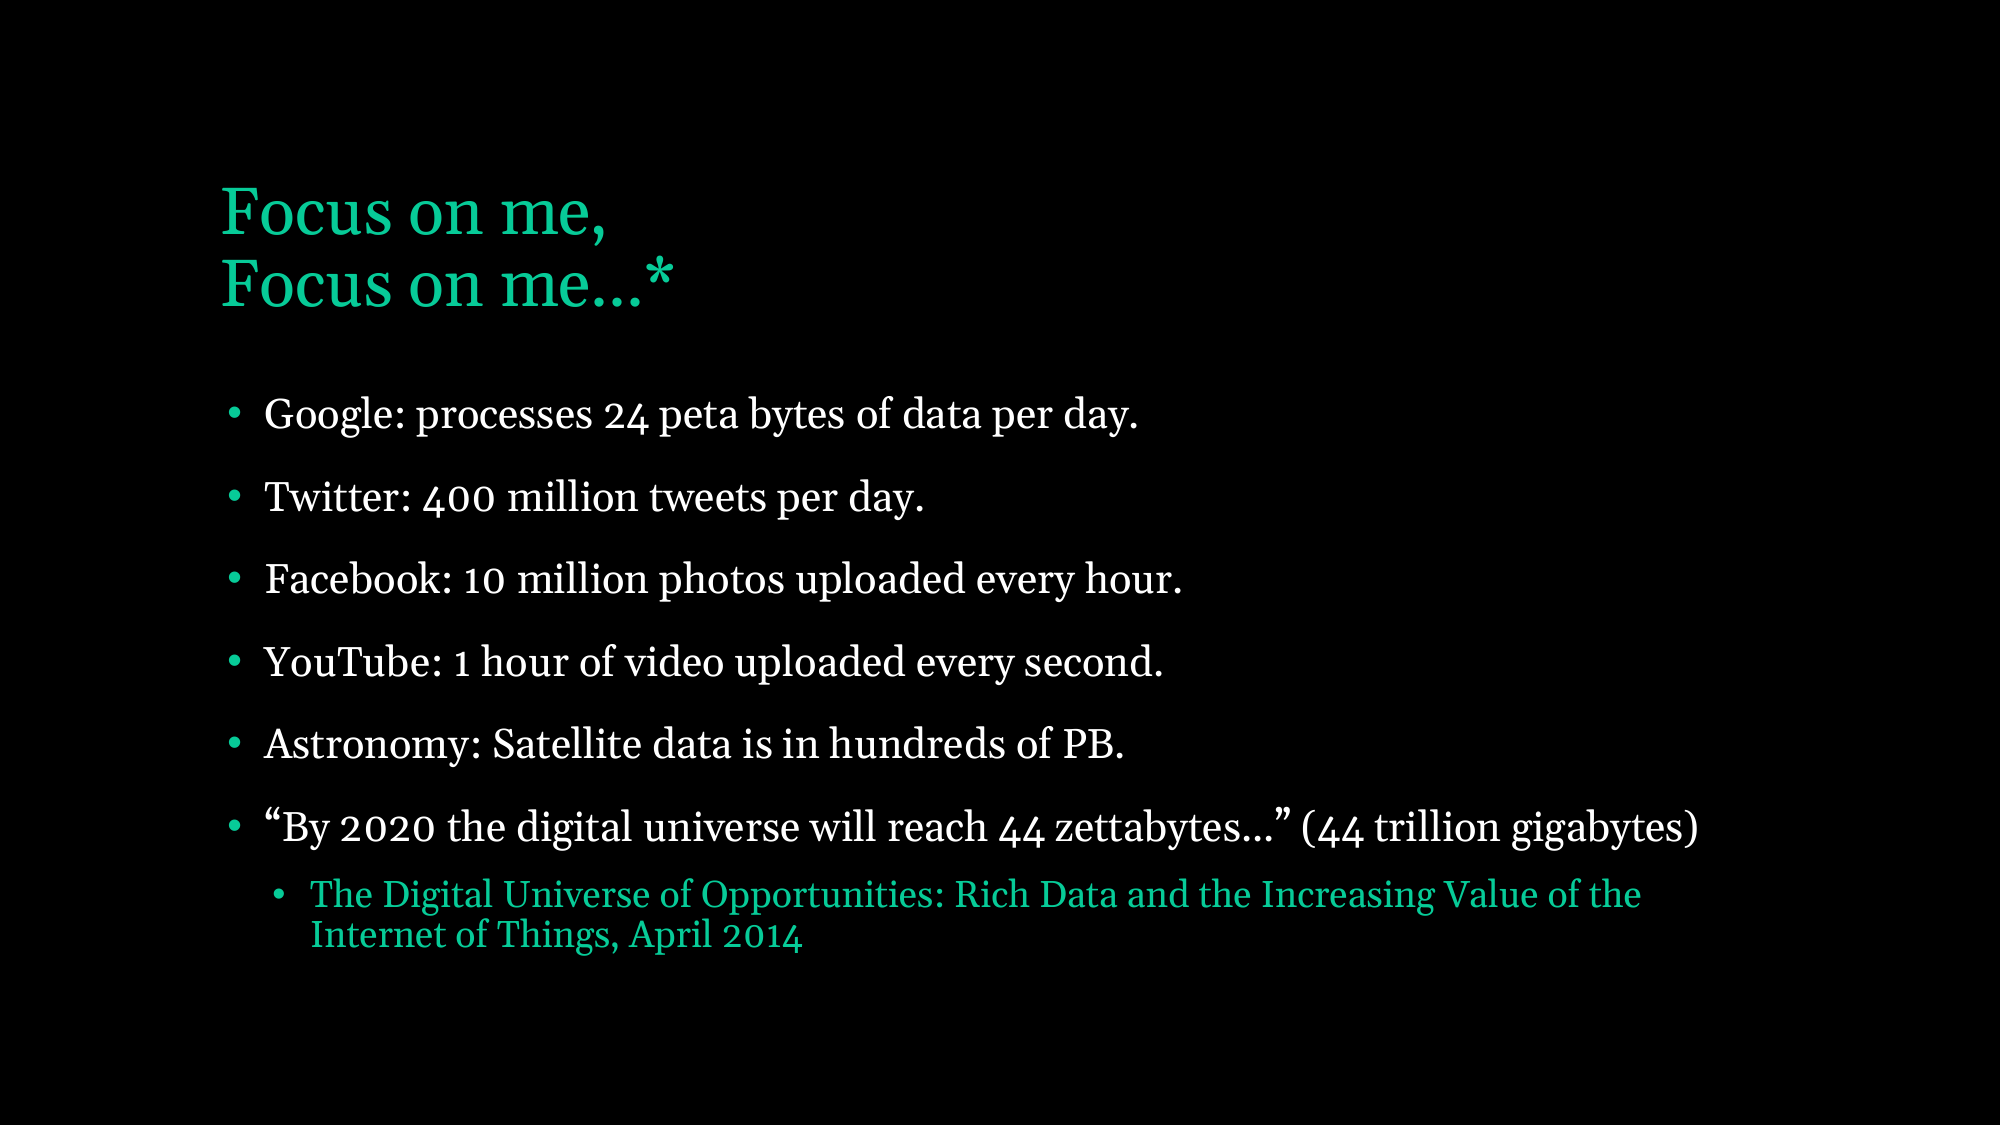

# Focus on me, Focus on me...*
Google: processes 24 peta bytes of data per day.
Twitter: 400 million tweets per day.
Facebook: 10 million photos uploaded every hour.
YouTube: 1 hour of video uploaded every second.
Astronomy: Satellite data is in hundreds of PB.
“By 2020 the digital universe will reach 44 zettabytes...” (44 trillion gigabytes)
The Digital Universe of Opportunities: Rich Data and the Increasing Value of the Internet of Things, April 2014